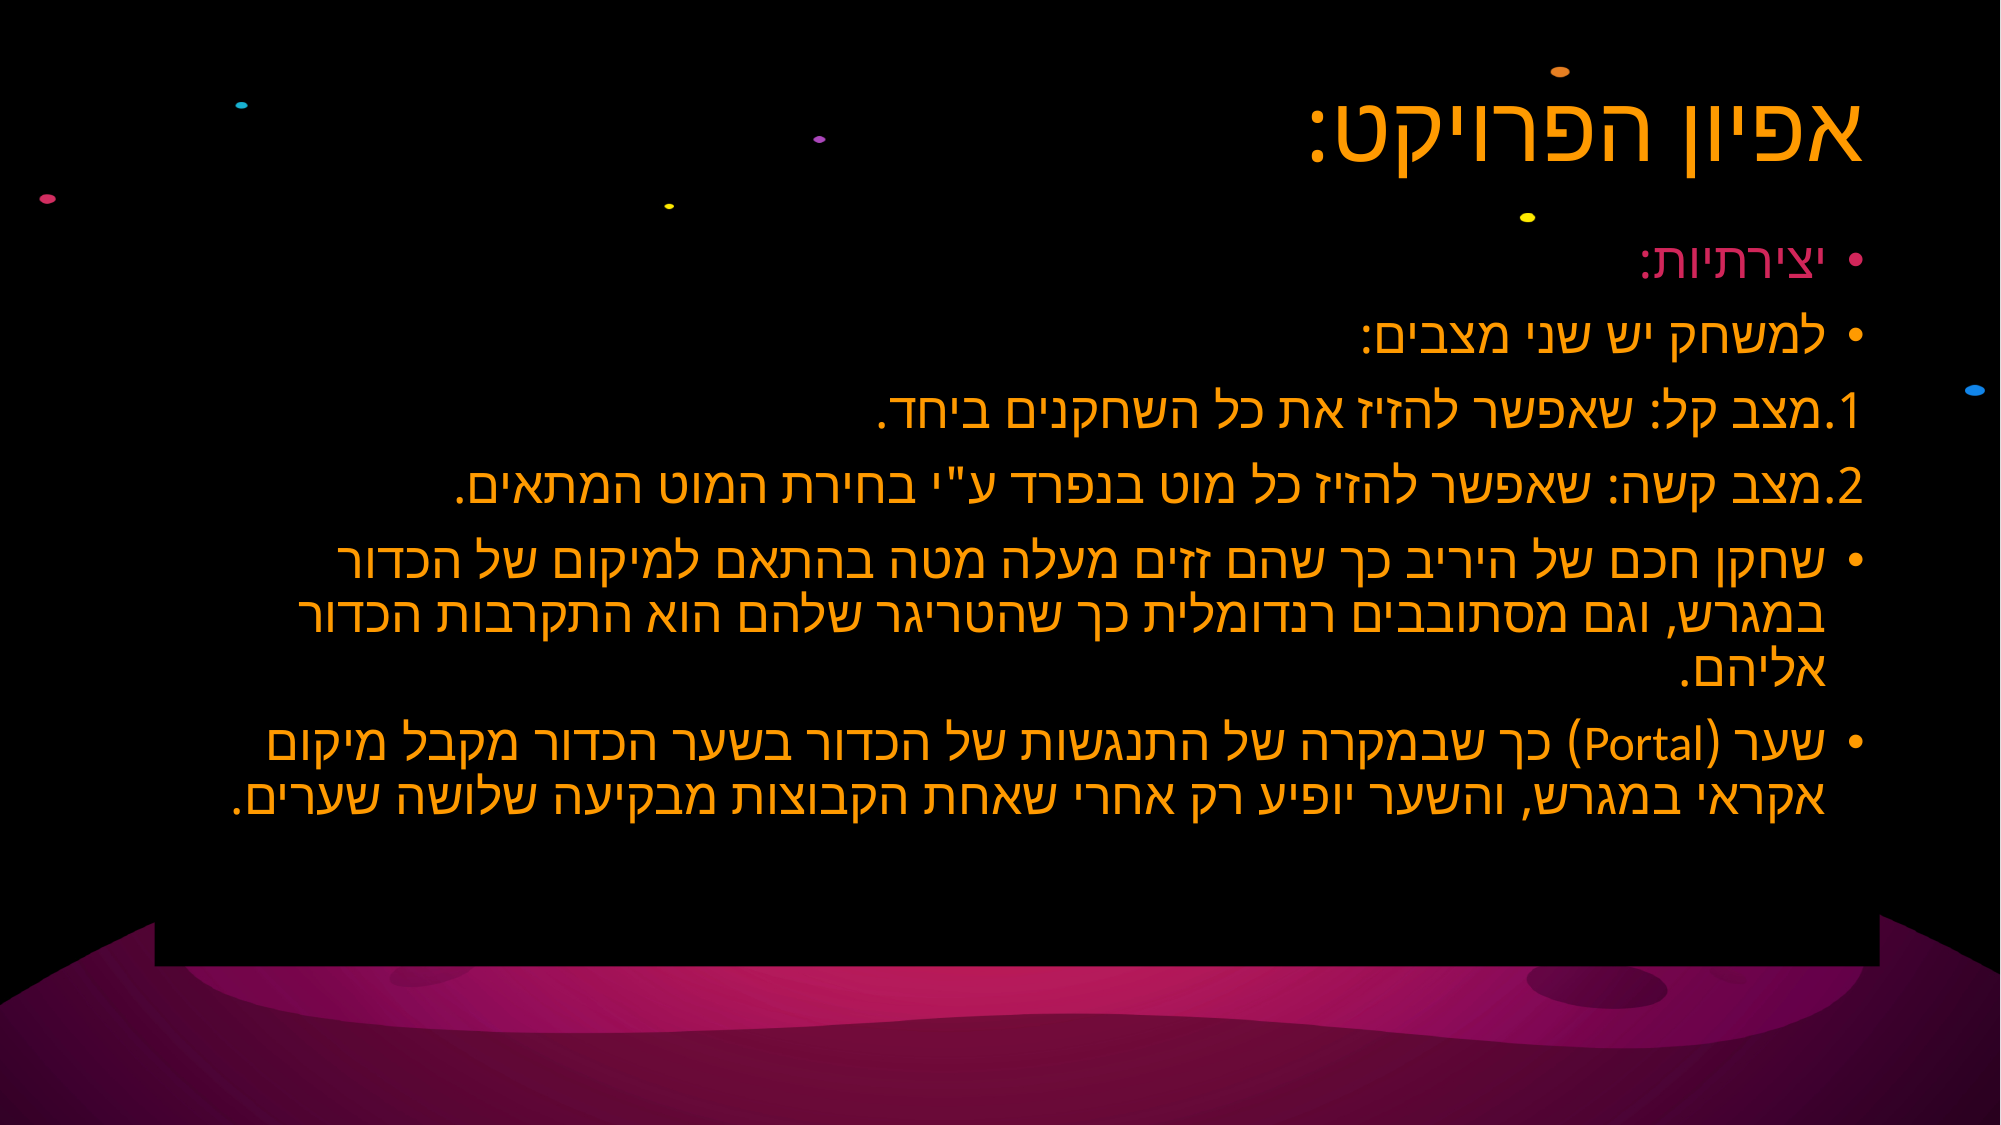

# אפיון הפרויקט:
יצירתיות:
למשחק יש שני מצבים:
	1.מצב קל: שאפשר להזיז את כל השחקנים ביחד.
	2.מצב קשה: שאפשר להזיז כל מוט בנפרד ע"י בחירת המוט המתאים.
שחקן חכם של היריב כך שהם זזים מעלה מטה בהתאם למיקום של הכדור במגרש, וגם מסתובבים רנדומלית כך שהטריגר שלהם הוא התקרבות הכדור אליהם.
שער (Portal) כך שבמקרה של התנגשות של הכדור בשער הכדור מקבל מיקום אקראי במגרש, והשער יופיע רק אחרי שאחת הקבוצות מבקיעה שלושה שערים.